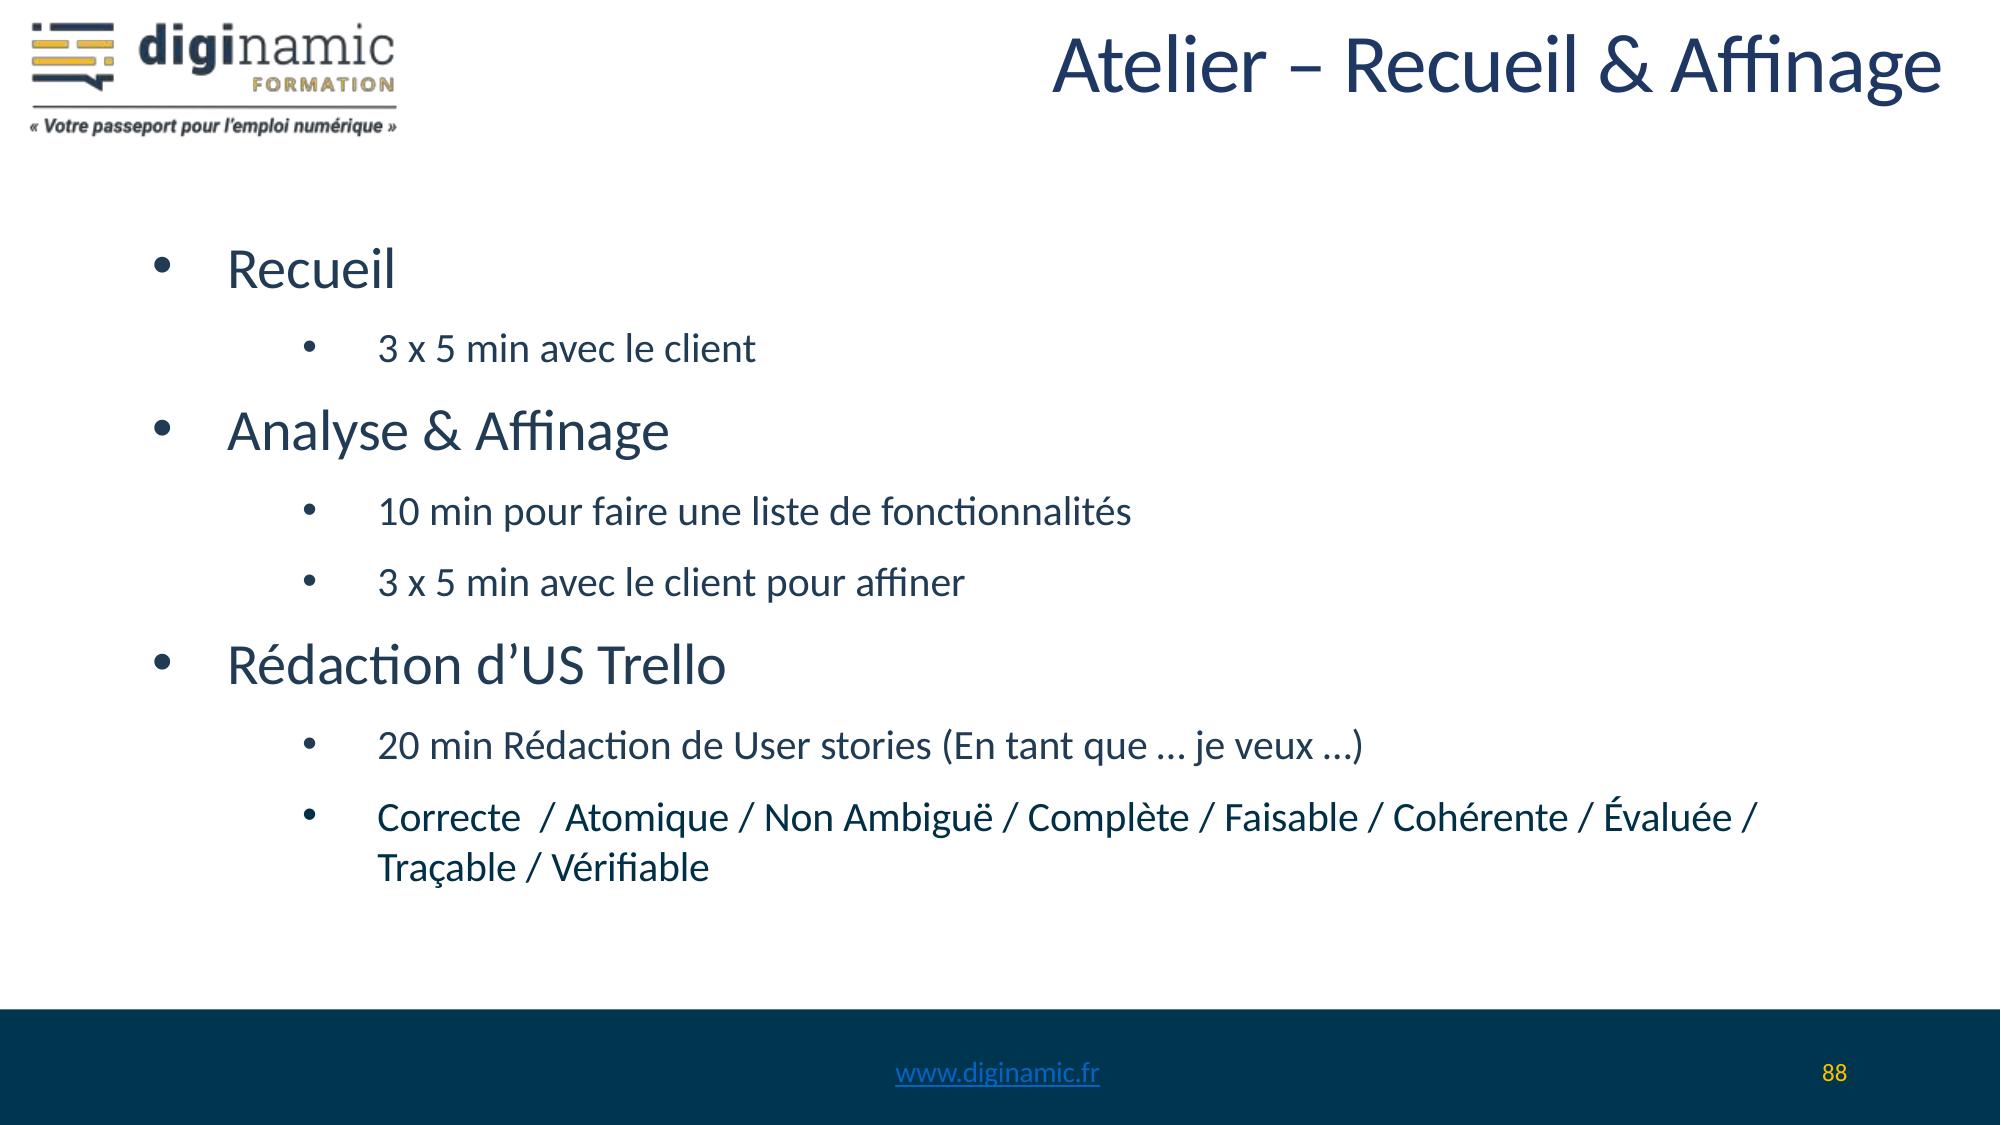

Atelier – Recueil & Affinage
Recueil
3 x 5 min avec le client
Analyse & Affinage
10 min pour faire une liste de fonctionnalités
3 x 5 min avec le client pour affiner
Rédaction d’US Trello
20 min Rédaction de User stories (En tant que … je veux …)
Correcte  / Atomique / Non Ambiguë / Complète / Faisable / Cohérente / Évaluée / Traçable / Vérifiable

www.diginamic.fr
88